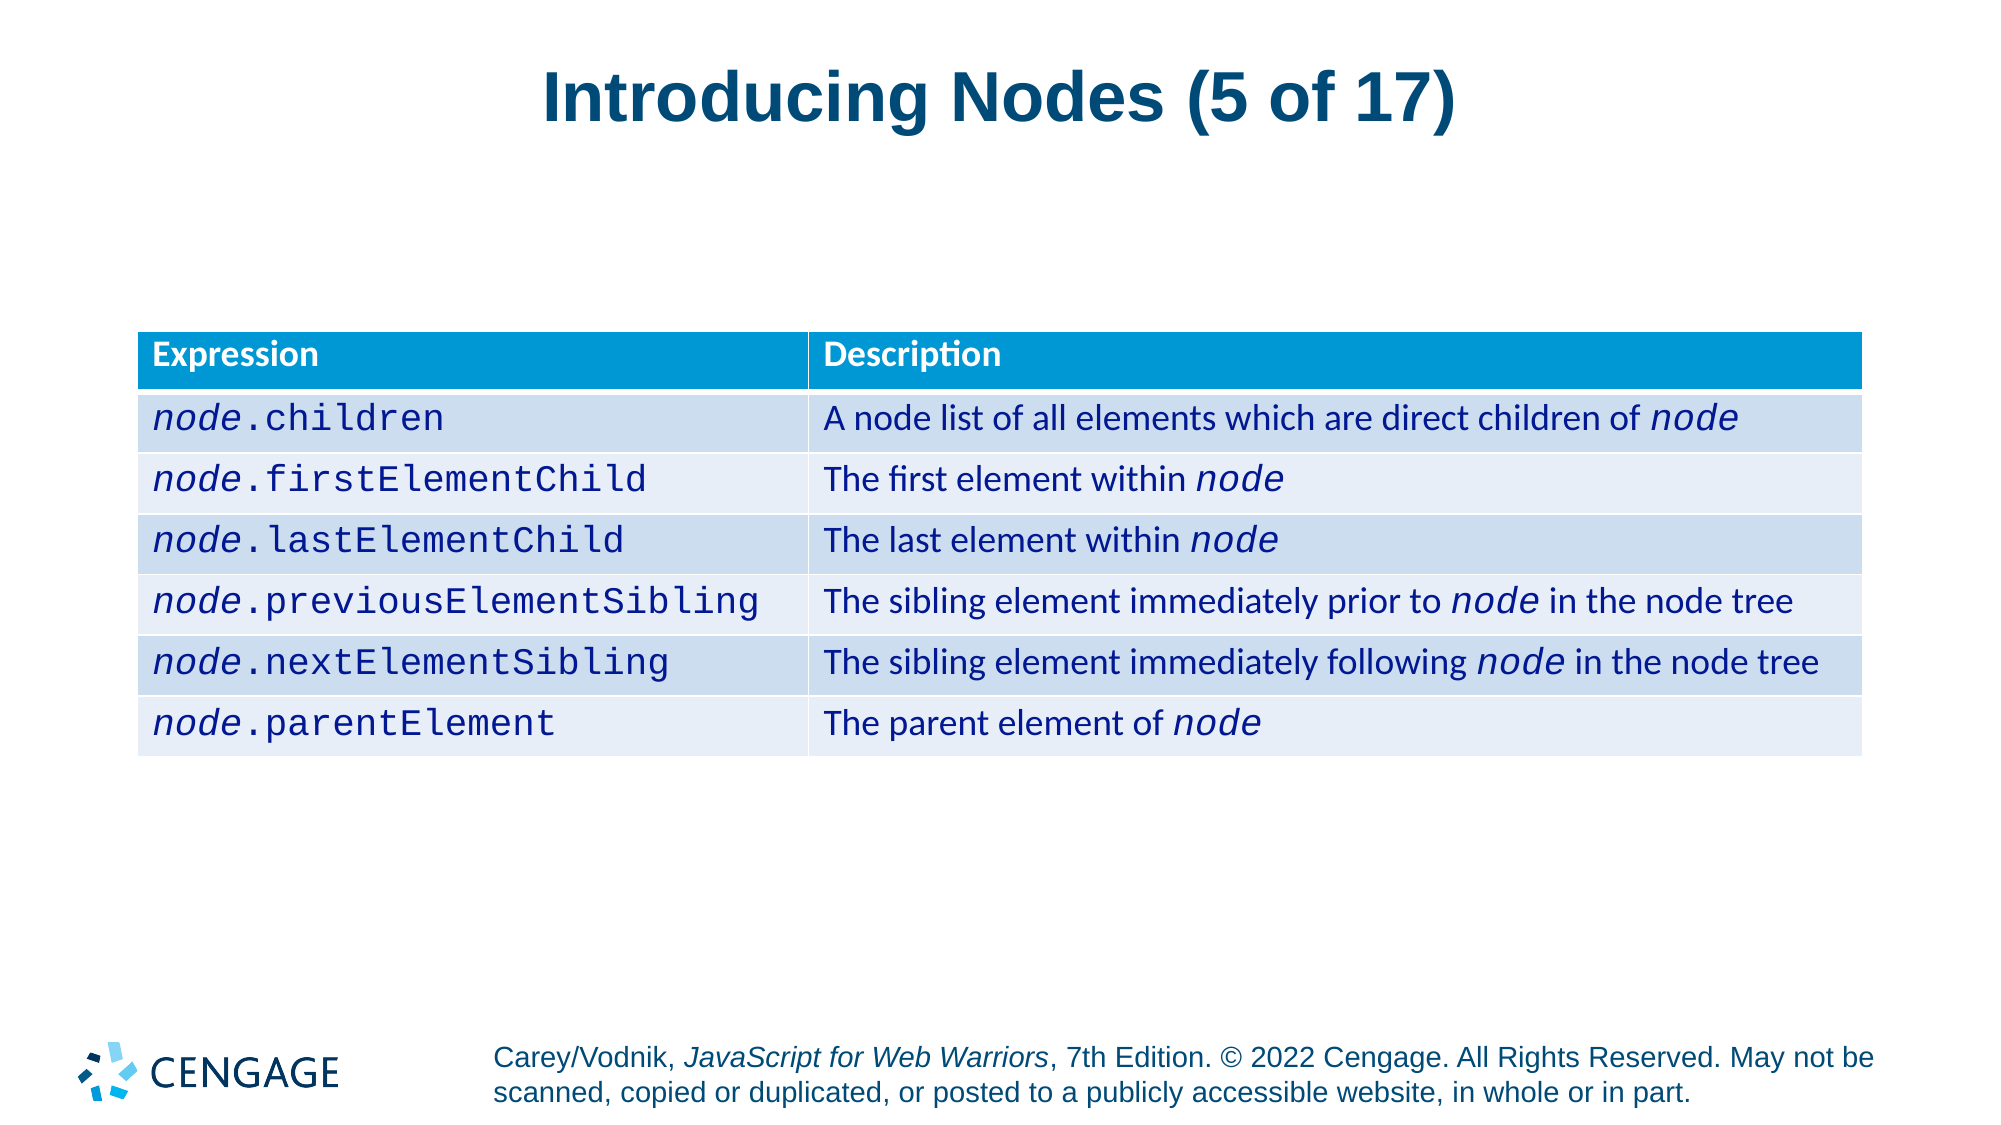

# Introducing Nodes (5 of 17)
| Expression | Description |
| --- | --- |
| node.children | A node list of all elements which are direct children of node |
| node.firstElementChild | The first element within node |
| node.lastElementChild | The last element within node |
| node.previousElementSibling | The sibling element immediately prior to node in the node tree |
| node.nextElementSibling | The sibling element immediately following node in the node tree |
| node.parentElement | The parent element of node |